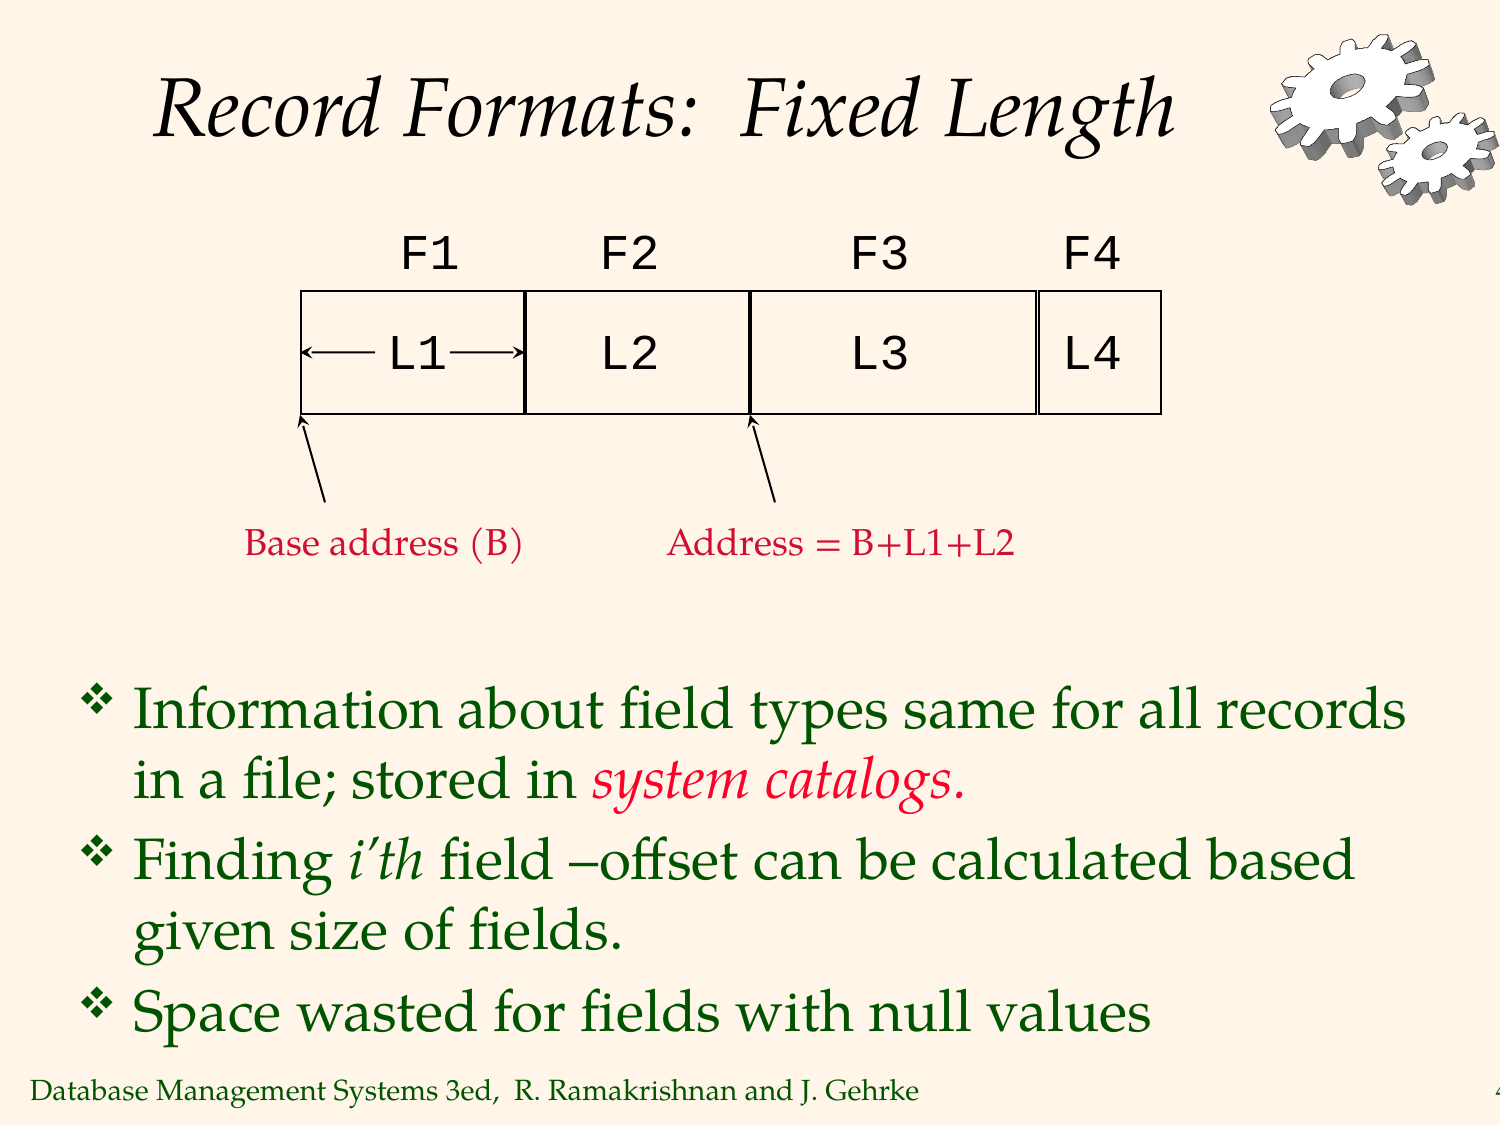

# Record Formats:  Fixed Length
F1
F2
F3
F4

L1
L2
L3
L4

Base address (B)
Address = B+L1+L2
Information about field types same for all records in a file; stored in system catalogs.
Finding i’th field –offset can be calculated based given size of fields.
Space wasted for fields with null values